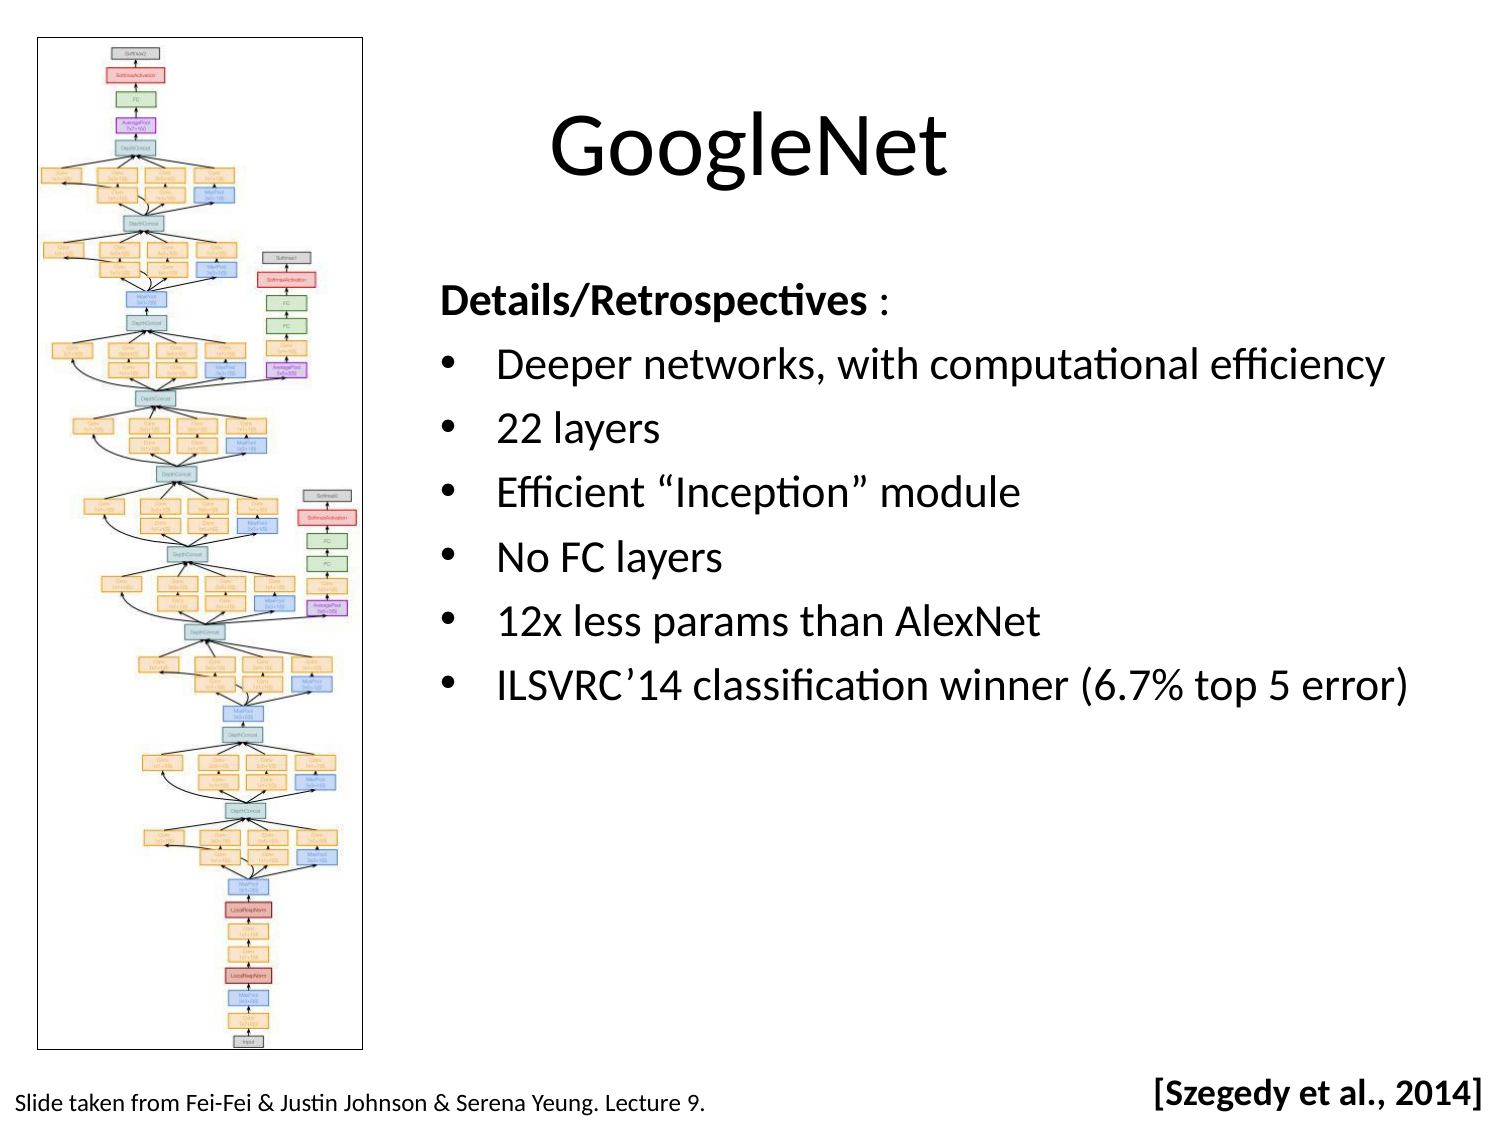

# GoogleNet
Details/Retrospectives :
Deeper networks, with computational efficiency
22 layers
Efficient “Inception” module
No FC layers
12x less params than AlexNet
ILSVRC’14 classification winner (6.7% top 5 error)

 [Szegedy et al., 2014]
Slide taken from Fei-Fei & Justin Johnson & Serena Yeung. Lecture 9.